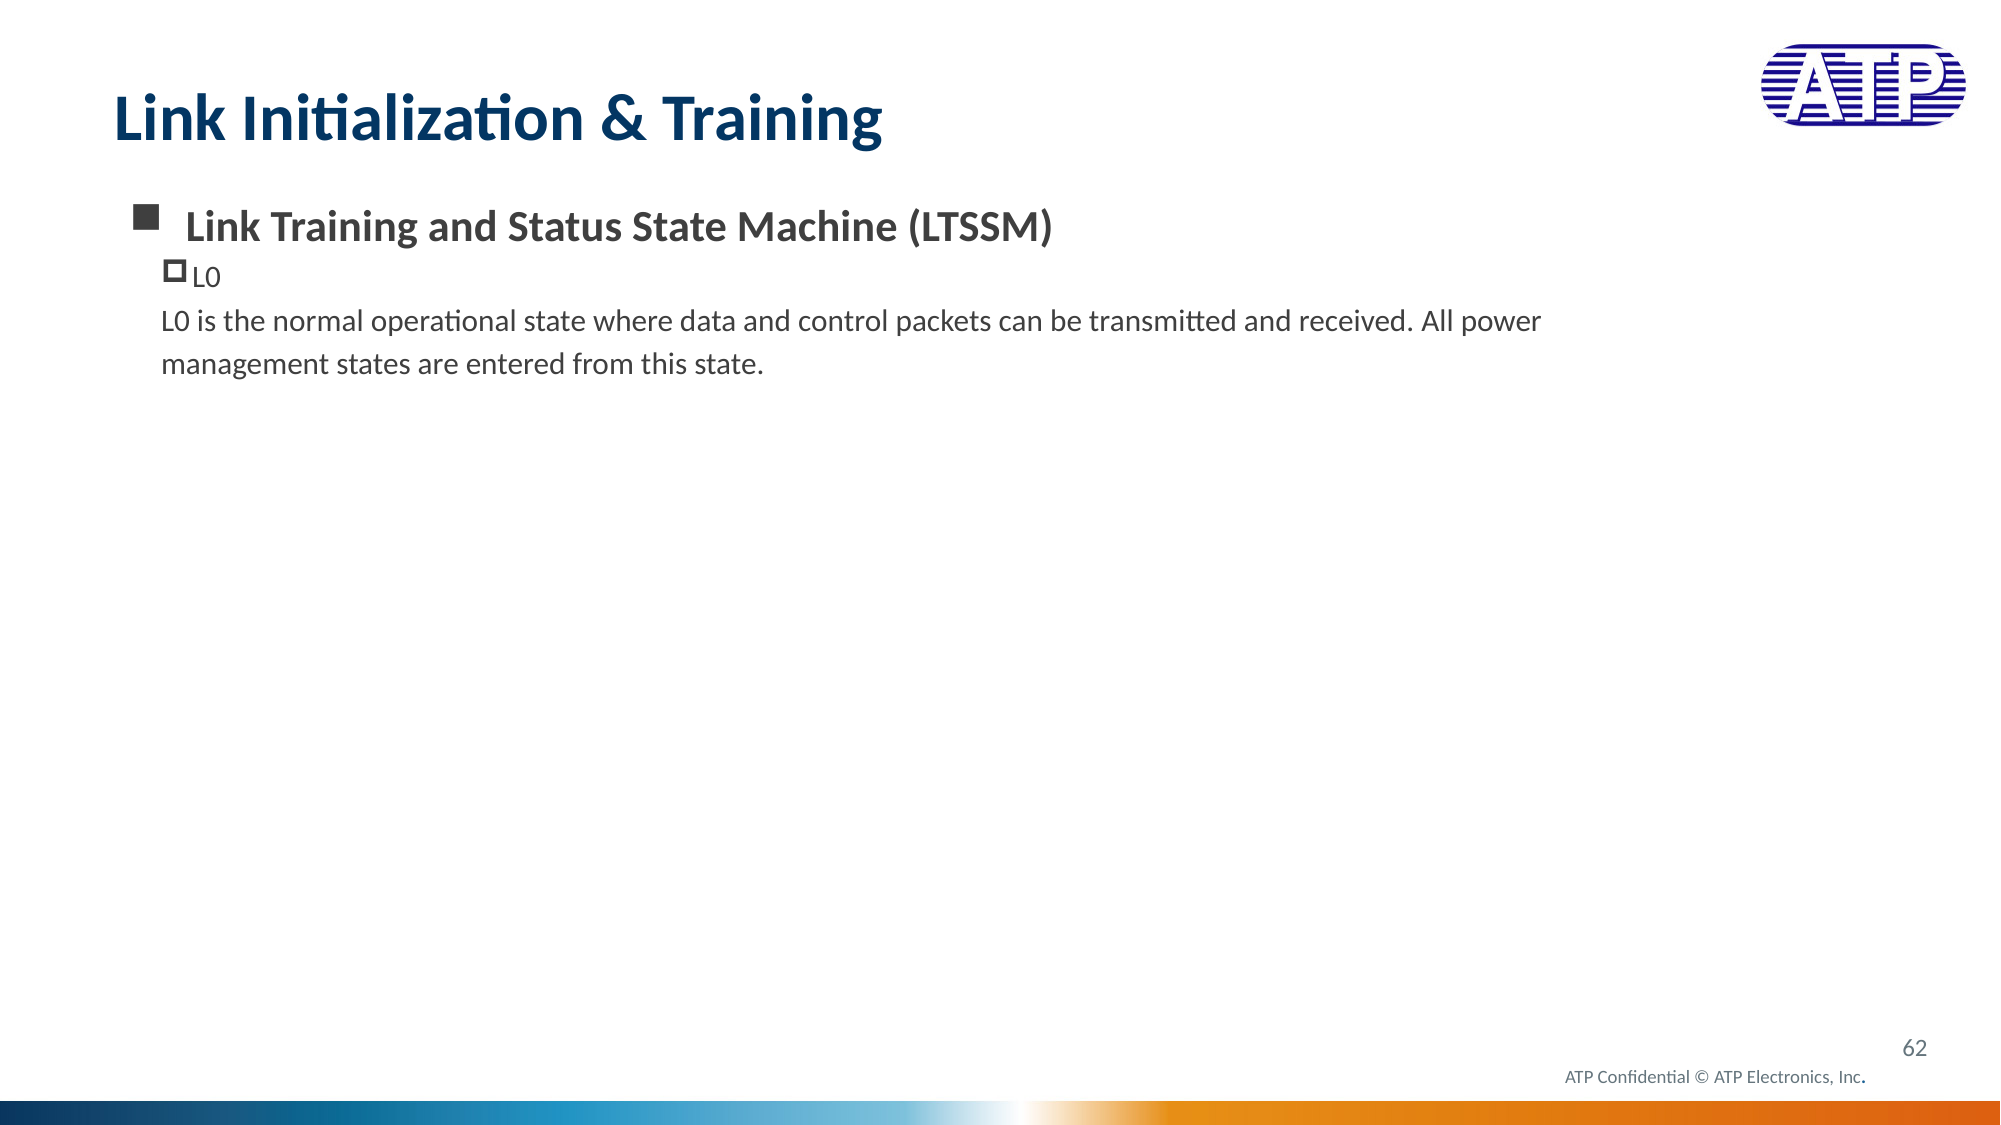

# Link Initialization & Training
Link Training and Status State Machine (LTSSM)
L0
L0 is the normal operational state where data and control packets can be transmitted and received. All power
management states are entered from this state.